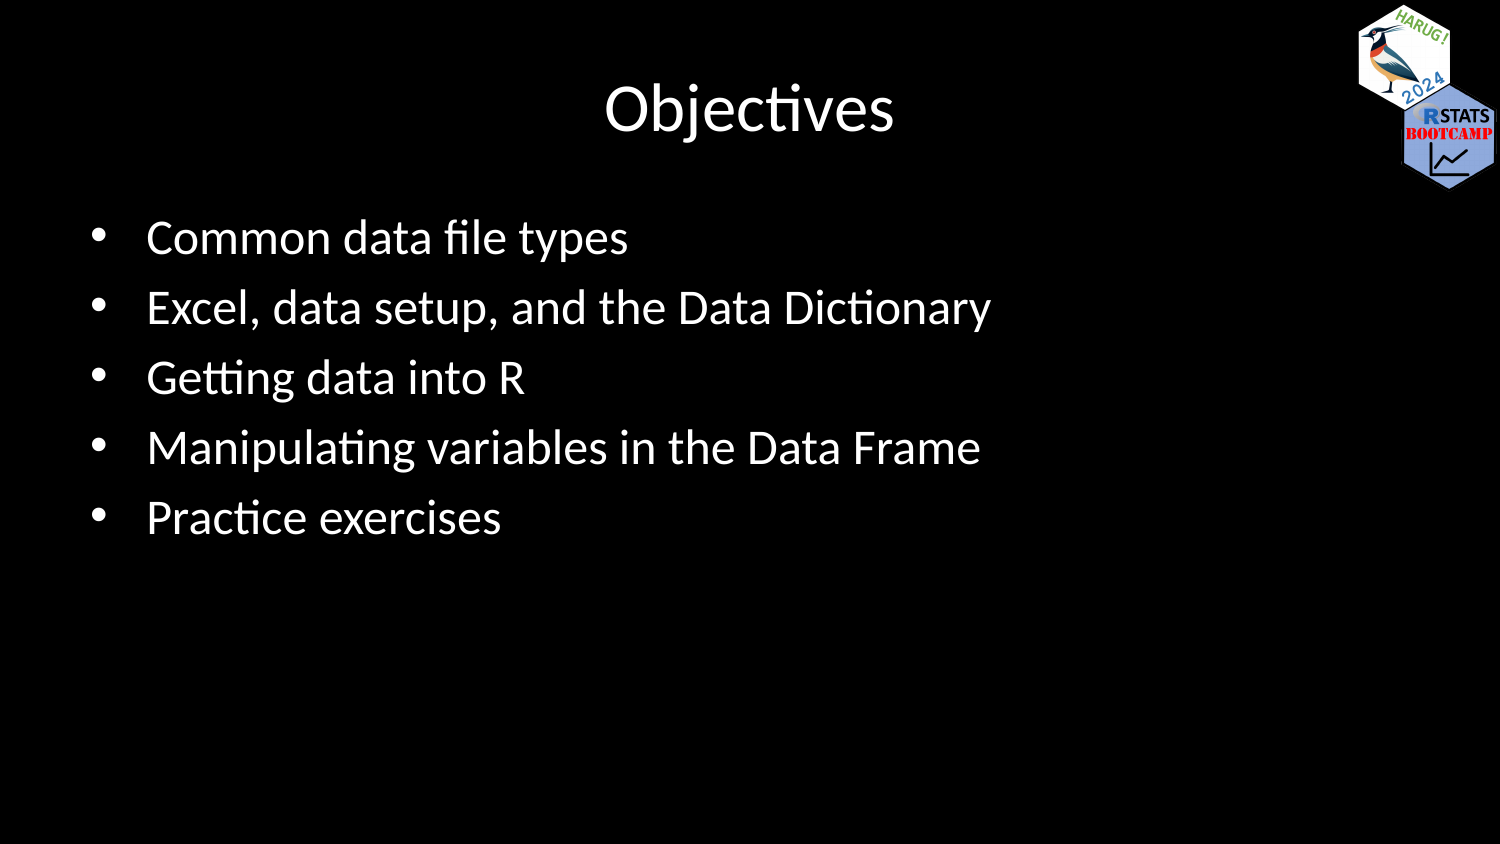

# Objectives
Common data file types
Excel, data setup, and the Data Dictionary
Getting data into R
Manipulating variables in the Data Frame
Practice exercises